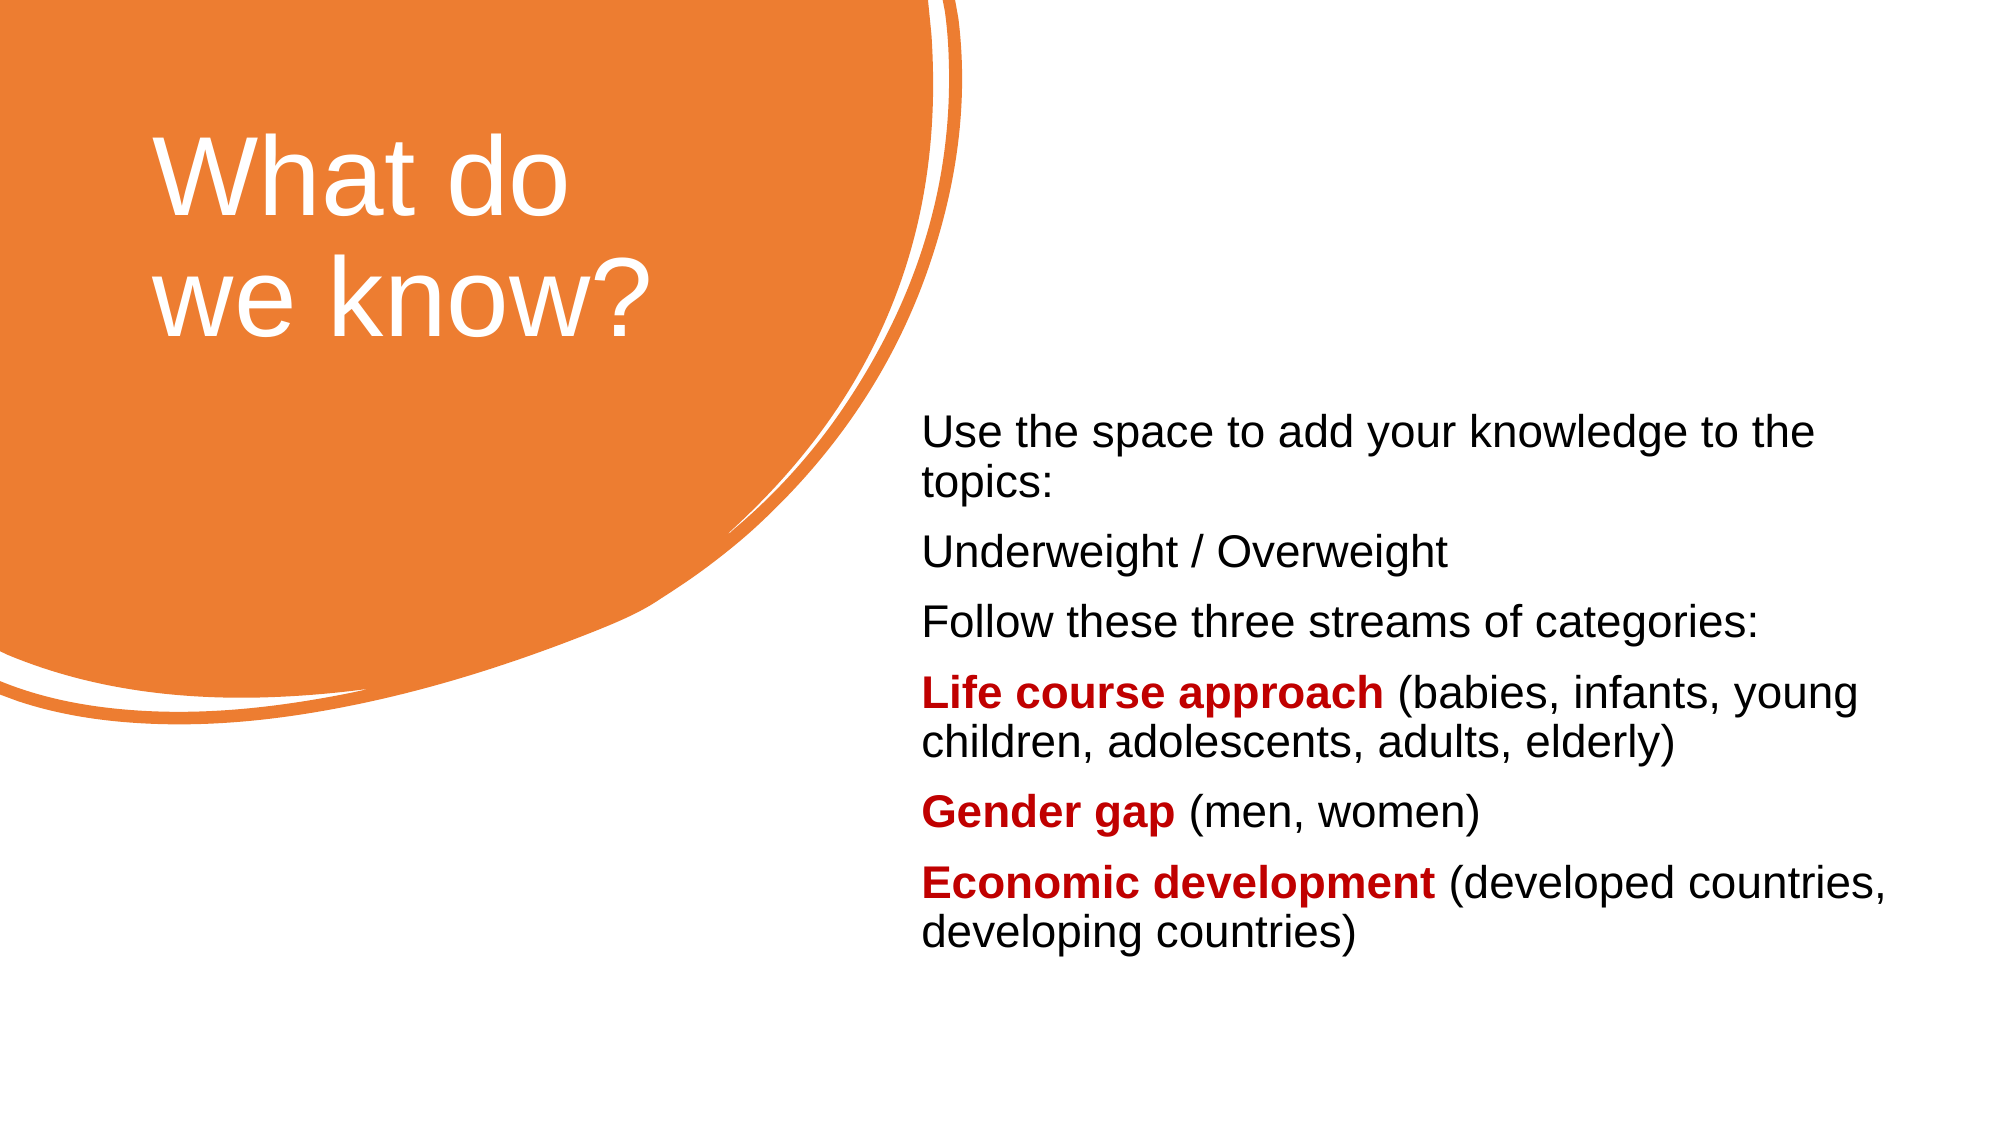

# What do we know?
Use the space to add your knowledge to the topics:
Underweight / Overweight
Follow these three streams of categories:
Life course approach (babies, infants, young children, adolescents, adults, elderly)
Gender gap (men, women)
Economic development (developed countries, developing countries)